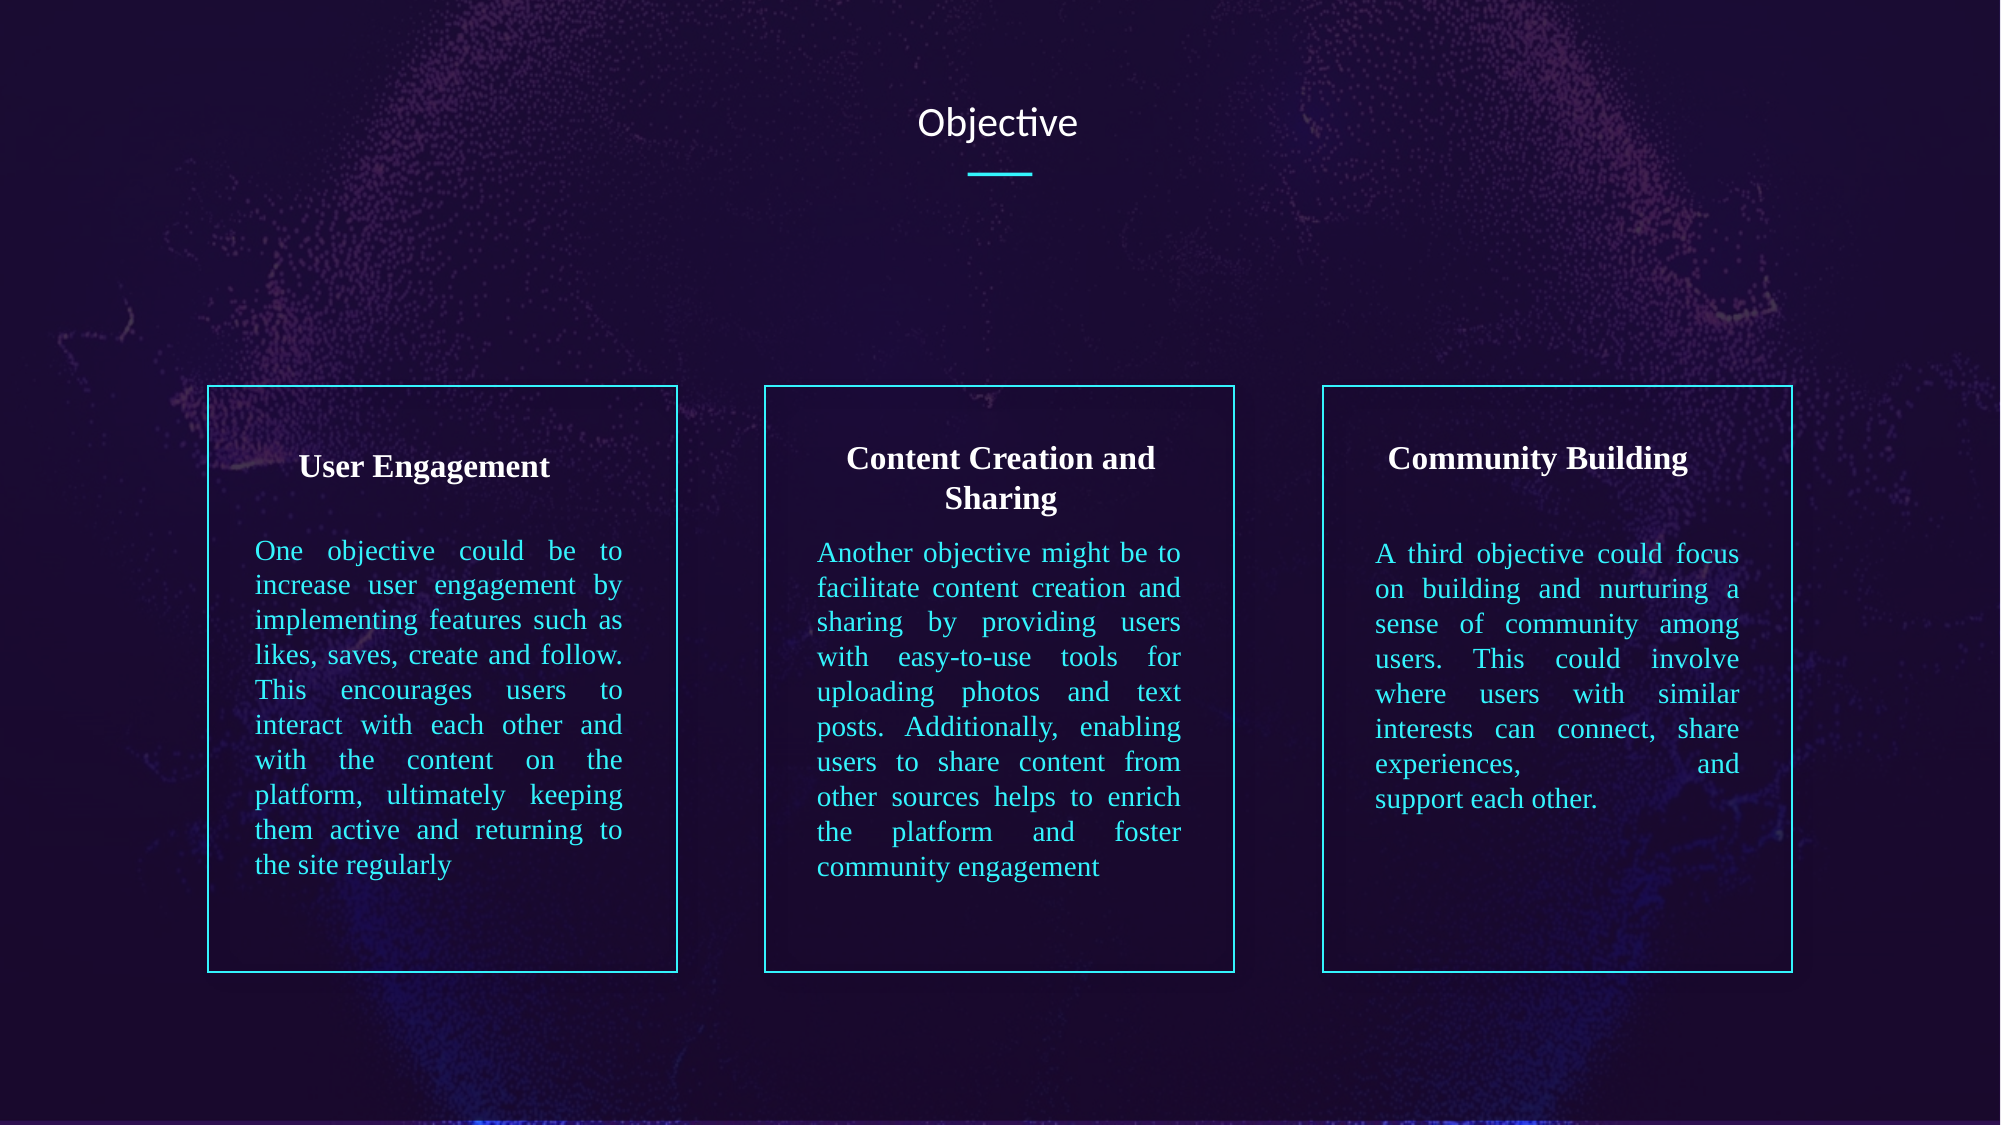

Objective

Content Creation and Sharing
Community Building
User Engagement

One objective could be to increase user engagement by implementing features such as likes, saves, create and follow. This encourages users to interact with each other and with the content on the platform, ultimately keeping them active and returning to the site regularly
Another objective might be to facilitate content creation and sharing by providing users with easy-to-use tools for uploading photos and text posts. Additionally, enabling users to share content from other sources helps to enrich the platform and foster community engagement
A third objective could focus on building and nurturing a sense of community among users. This could involve where users with similar interests can connect, share experiences, and support each other.